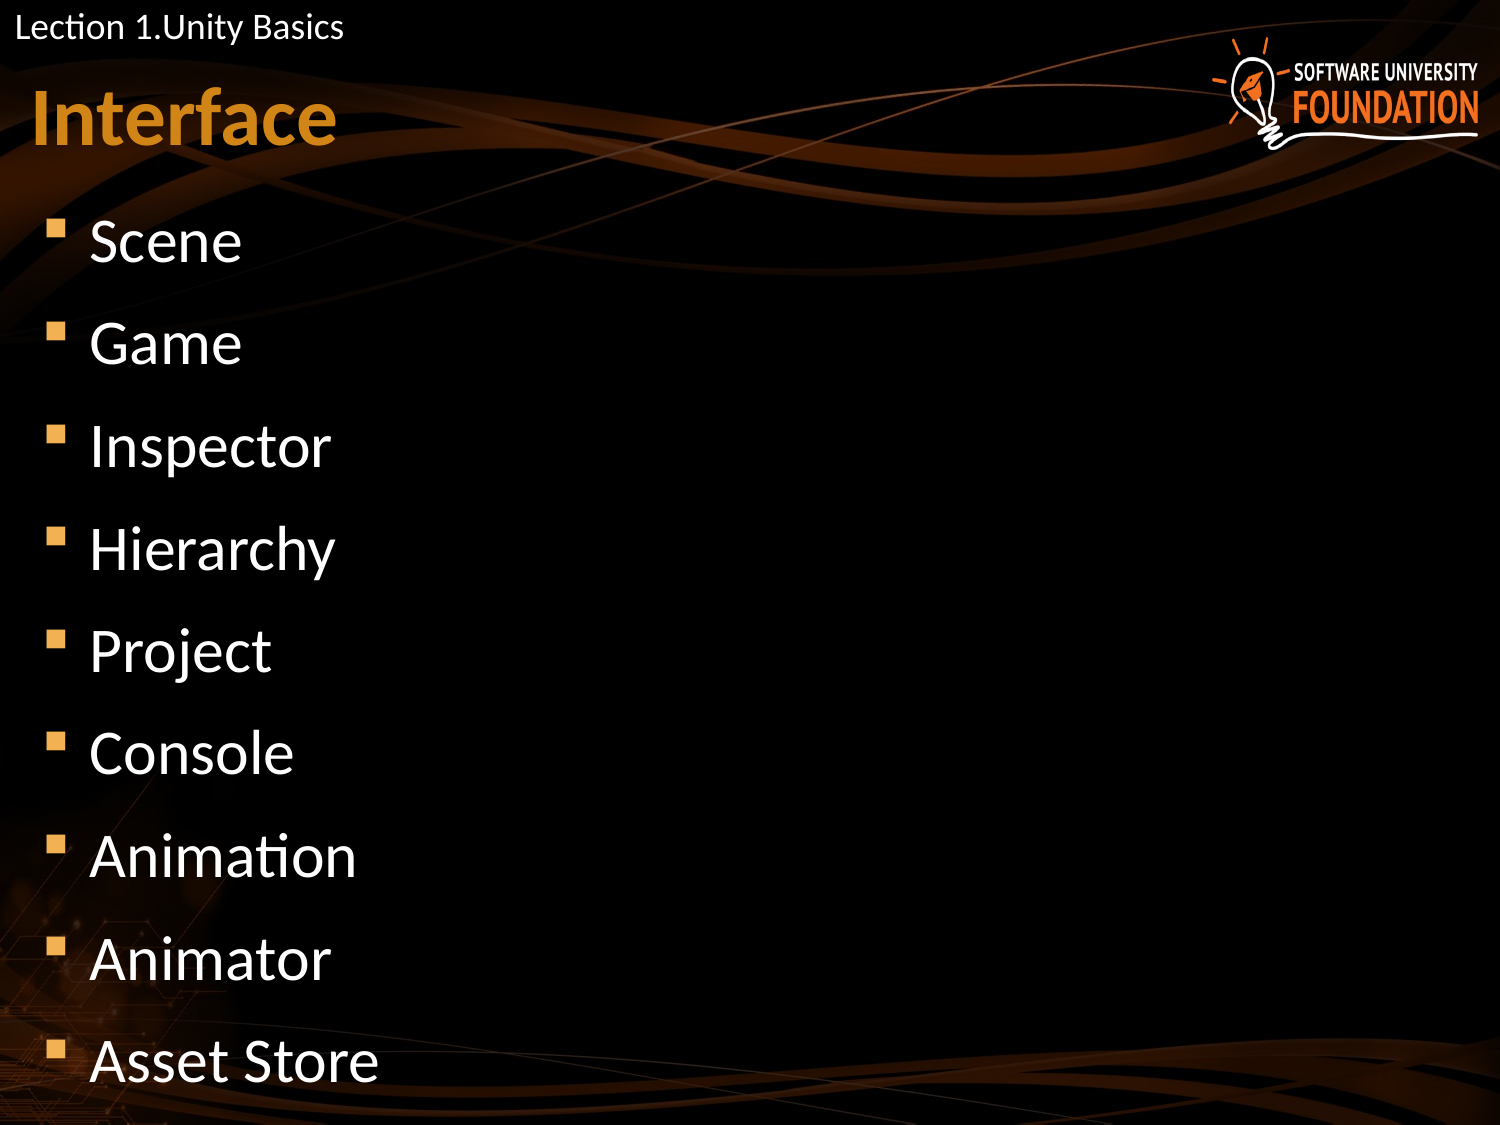

Lection 1.Unity Basics

# Interface
Scene
Game
Inspector
Hierarchy
Project
Console
Animation
Animator
Asset Store